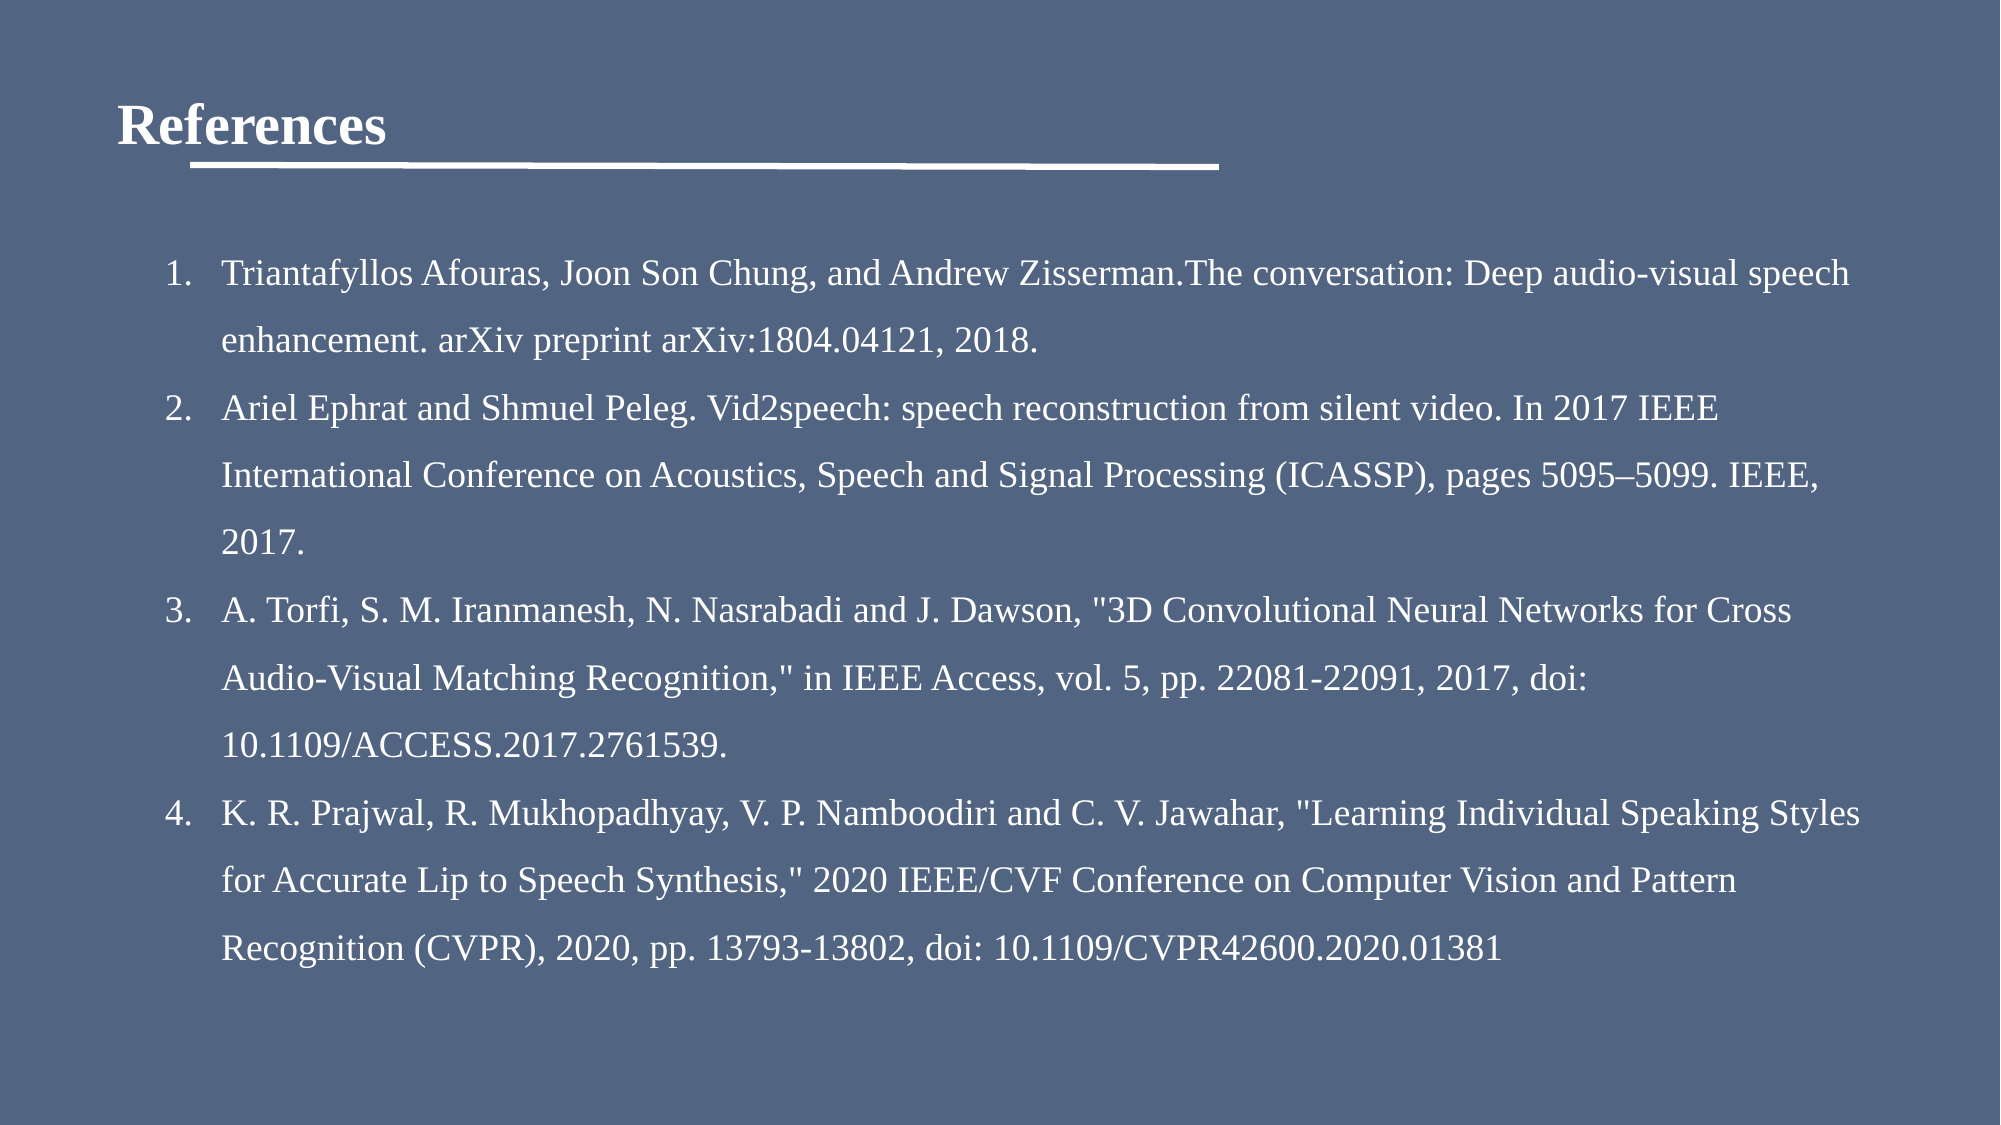

References
Triantafyllos Afouras, Joon Son Chung, and Andrew Zisserman.The conversation: Deep audio-visual speech enhancement. arXiv preprint arXiv:1804.04121, 2018.
Ariel Ephrat and Shmuel Peleg. Vid2speech: speech reconstruction from silent video. In 2017 IEEE International Conference on Acoustics, Speech and Signal Processing (ICASSP), pages 5095–5099. IEEE, 2017.
A. Torfi, S. M. Iranmanesh, N. Nasrabadi and J. Dawson, "3D Convolutional Neural Networks for Cross Audio-Visual Matching Recognition," in IEEE Access, vol. 5, pp. 22081-22091, 2017, doi: 10.1109/ACCESS.2017.2761539.
K. R. Prajwal, R. Mukhopadhyay, V. P. Namboodiri and C. V. Jawahar, "Learning Individual Speaking Styles for Accurate Lip to Speech Synthesis," 2020 IEEE/CVF Conference on Computer Vision and Pattern Recognition (CVPR), 2020, pp. 13793-13802, doi: 10.1109/CVPR42600.2020.01381